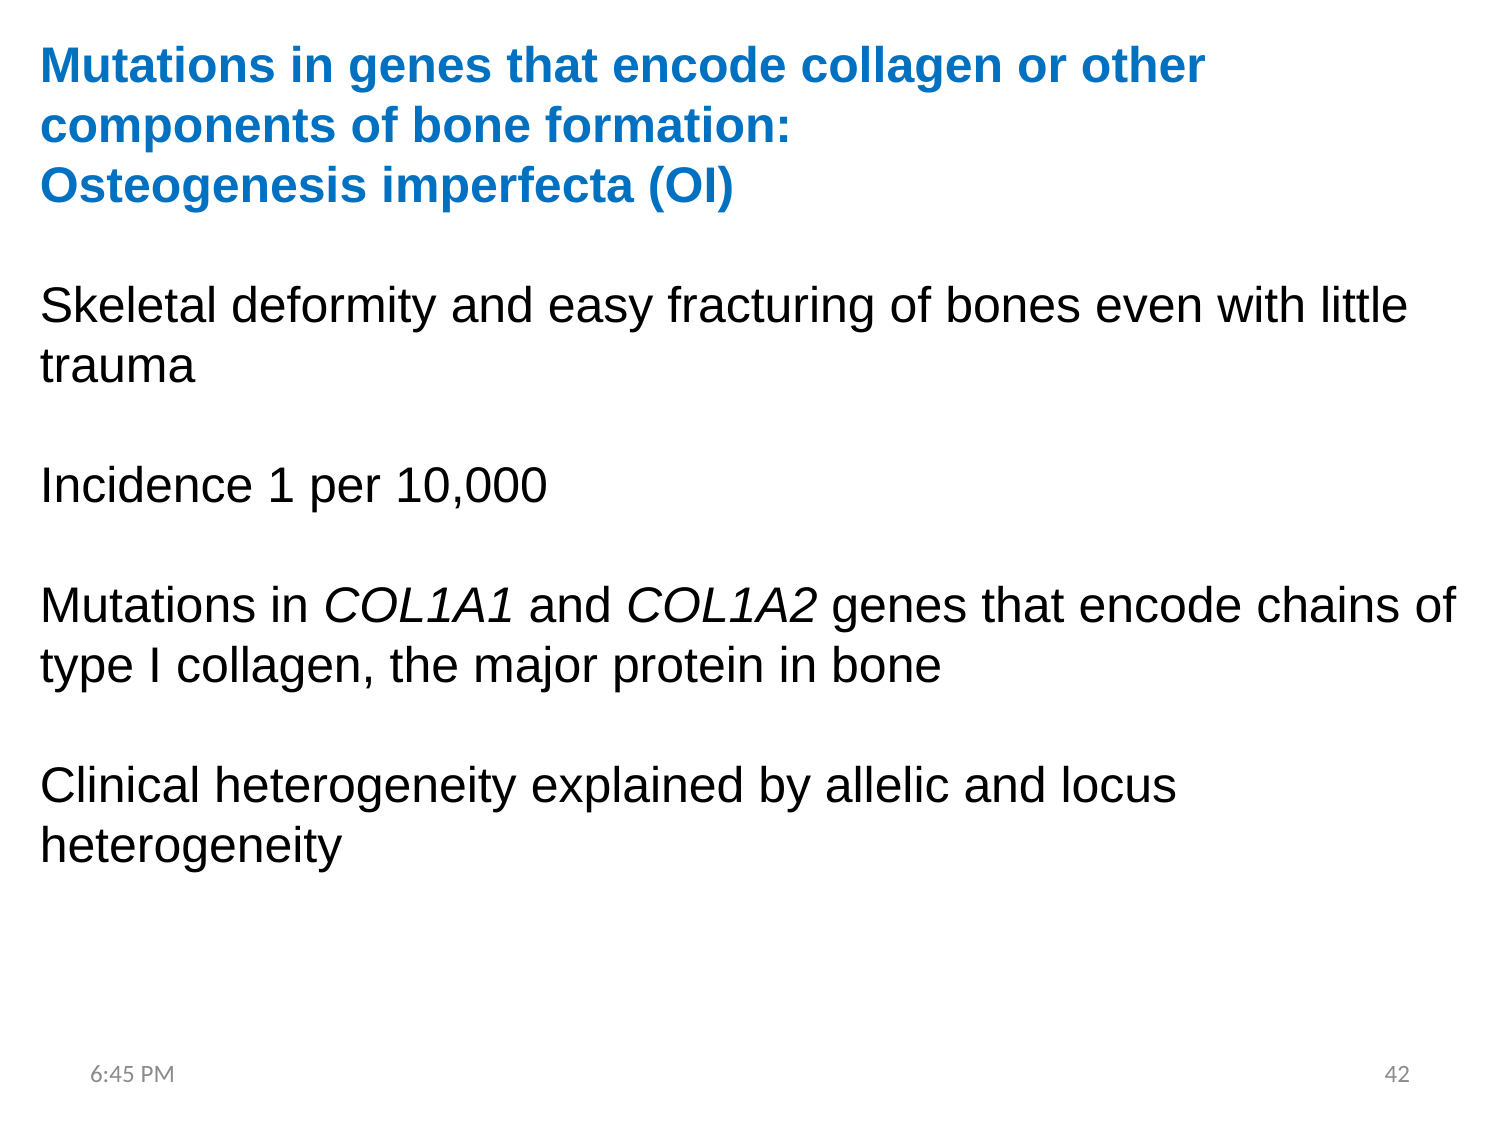

Mutations in genes that encode collagen or other components of bone formation:
Osteogenesis imperfecta (OI)

Skeletal deformity and easy fracturing of bones even with little trauma

Incidence 1 per 10,000

Mutations in COL1A1 and COL1A2 genes that encode chains of type I collagen, the major protein in bone

Clinical heterogeneity explained by allelic and locus heterogeneity
6:45 PM
42